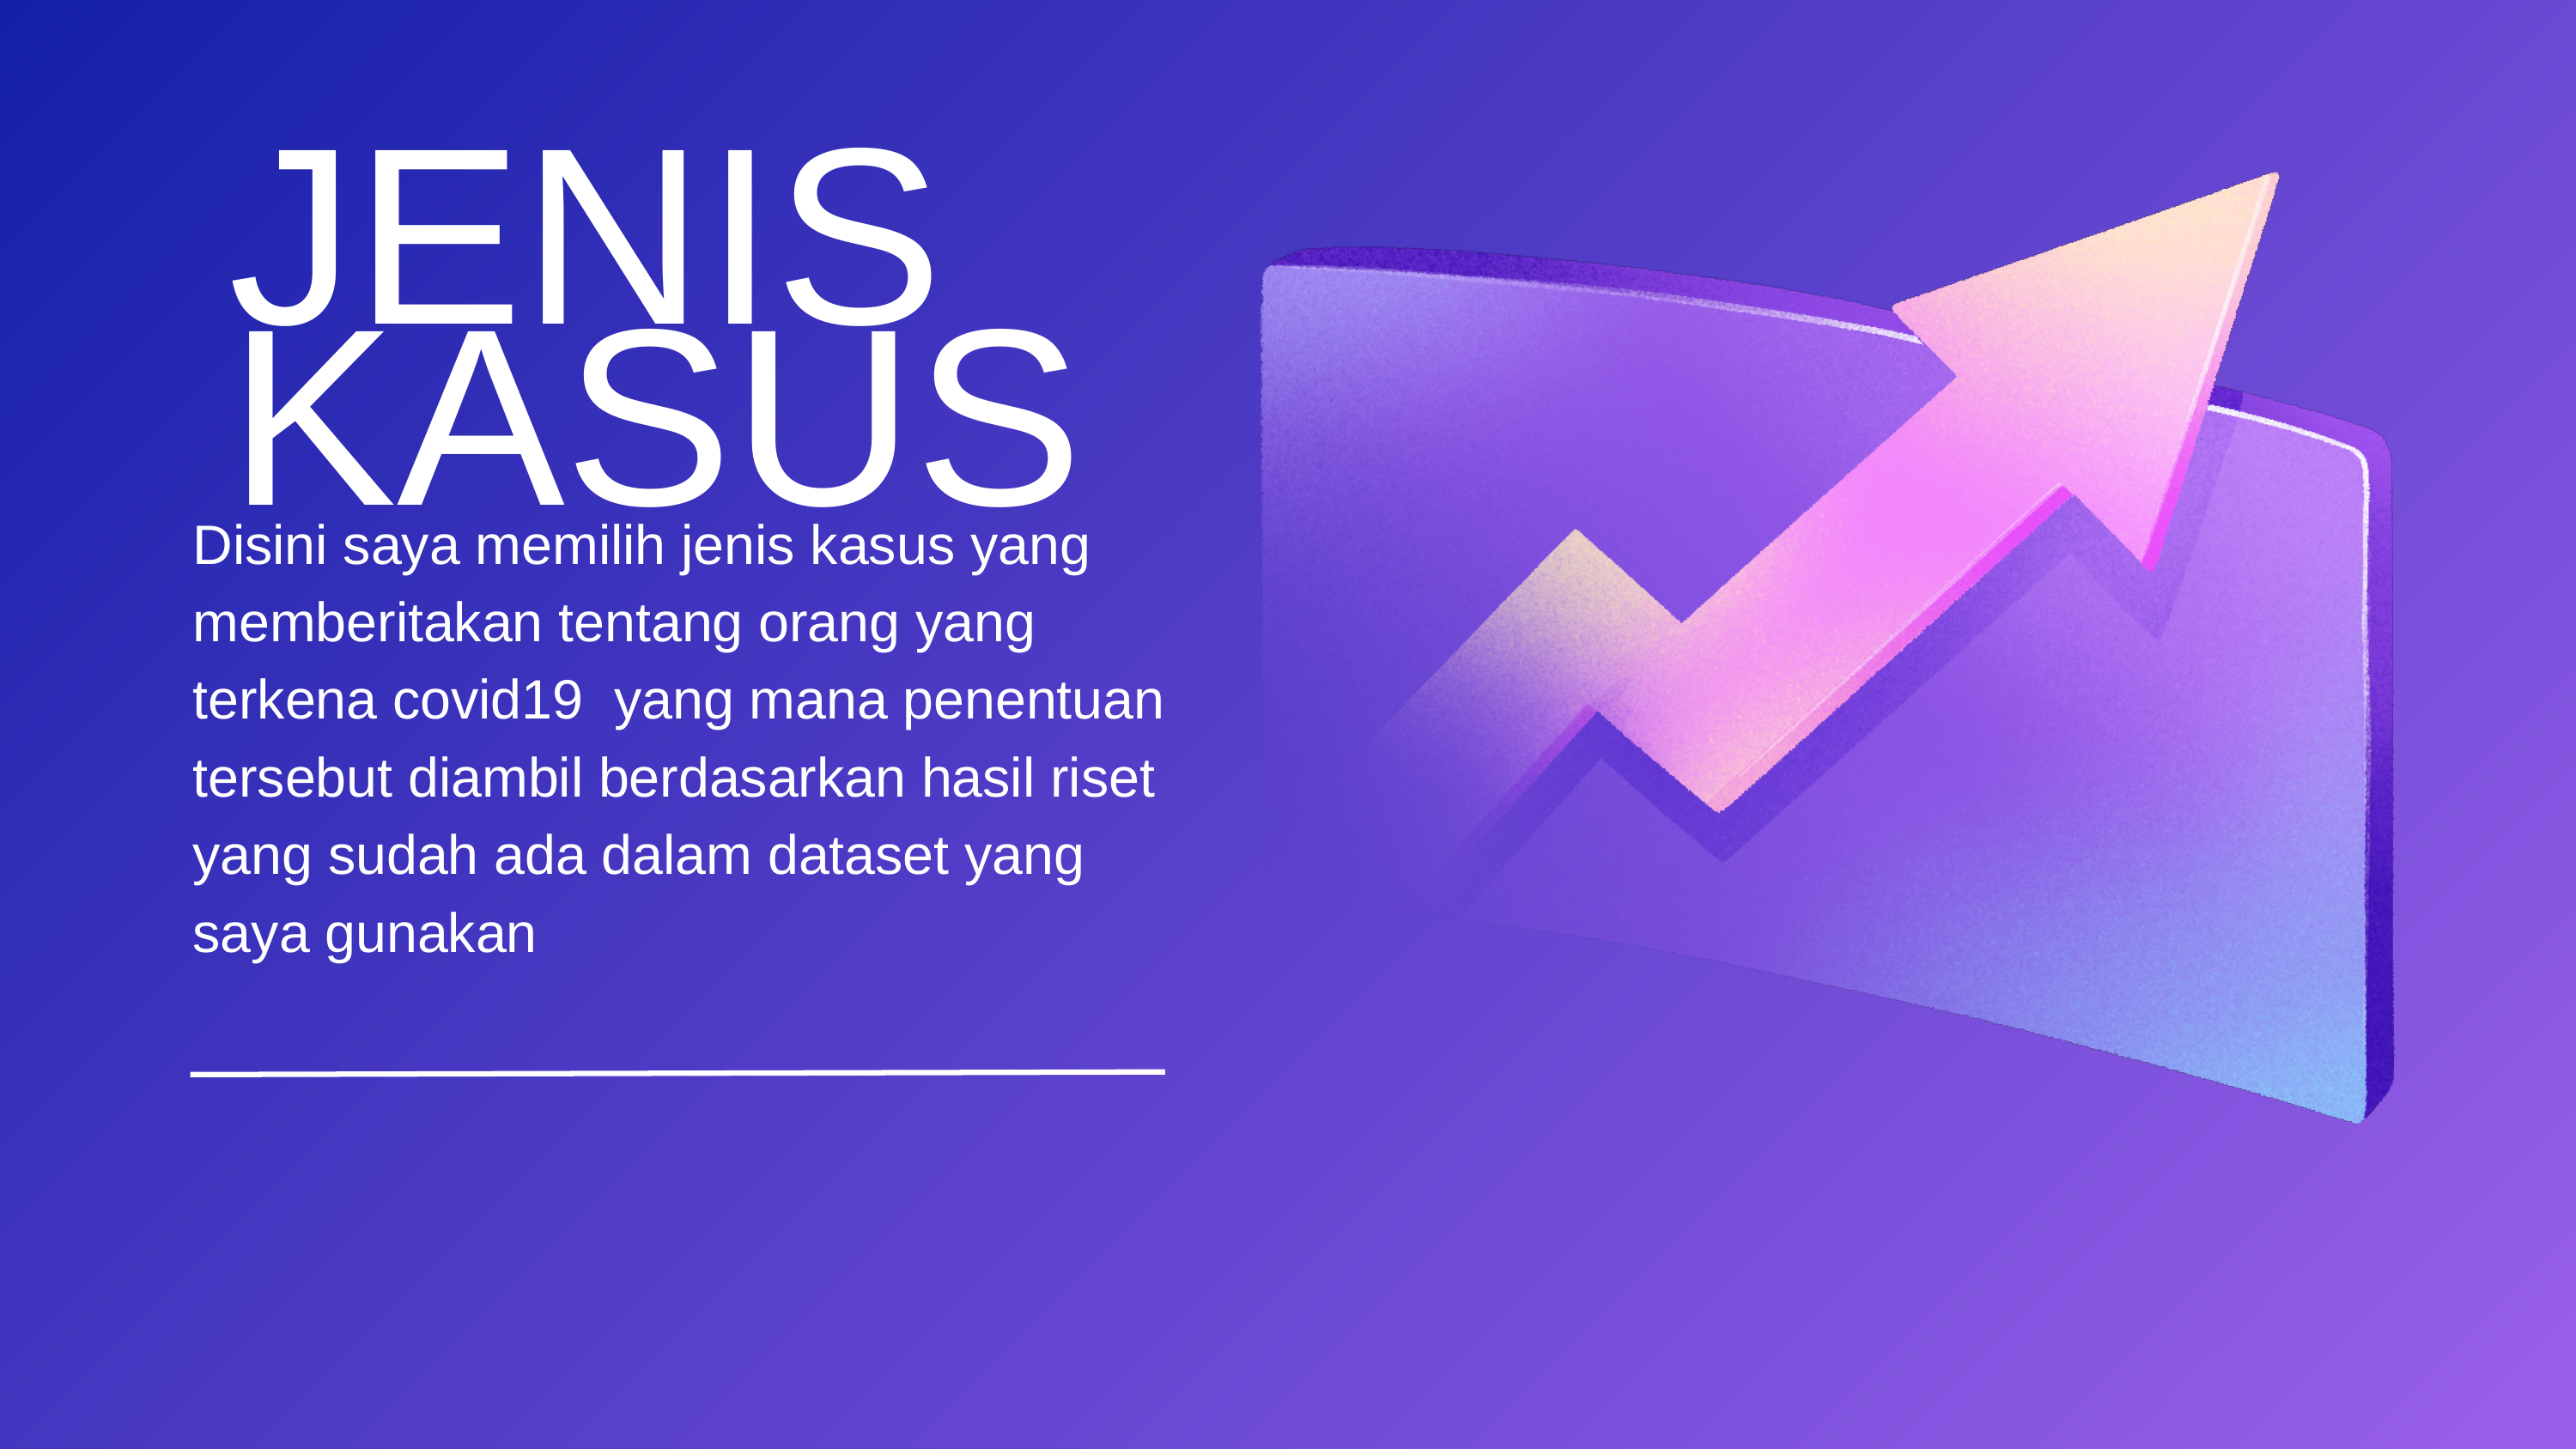

JENIS KASUS
Disini saya memilih jenis kasus yang memberitakan tentang orang yang terkena covid19  yang mana penentuan tersebut diambil berdasarkan hasil riset yang sudah ada dalam dataset yang saya gunakan